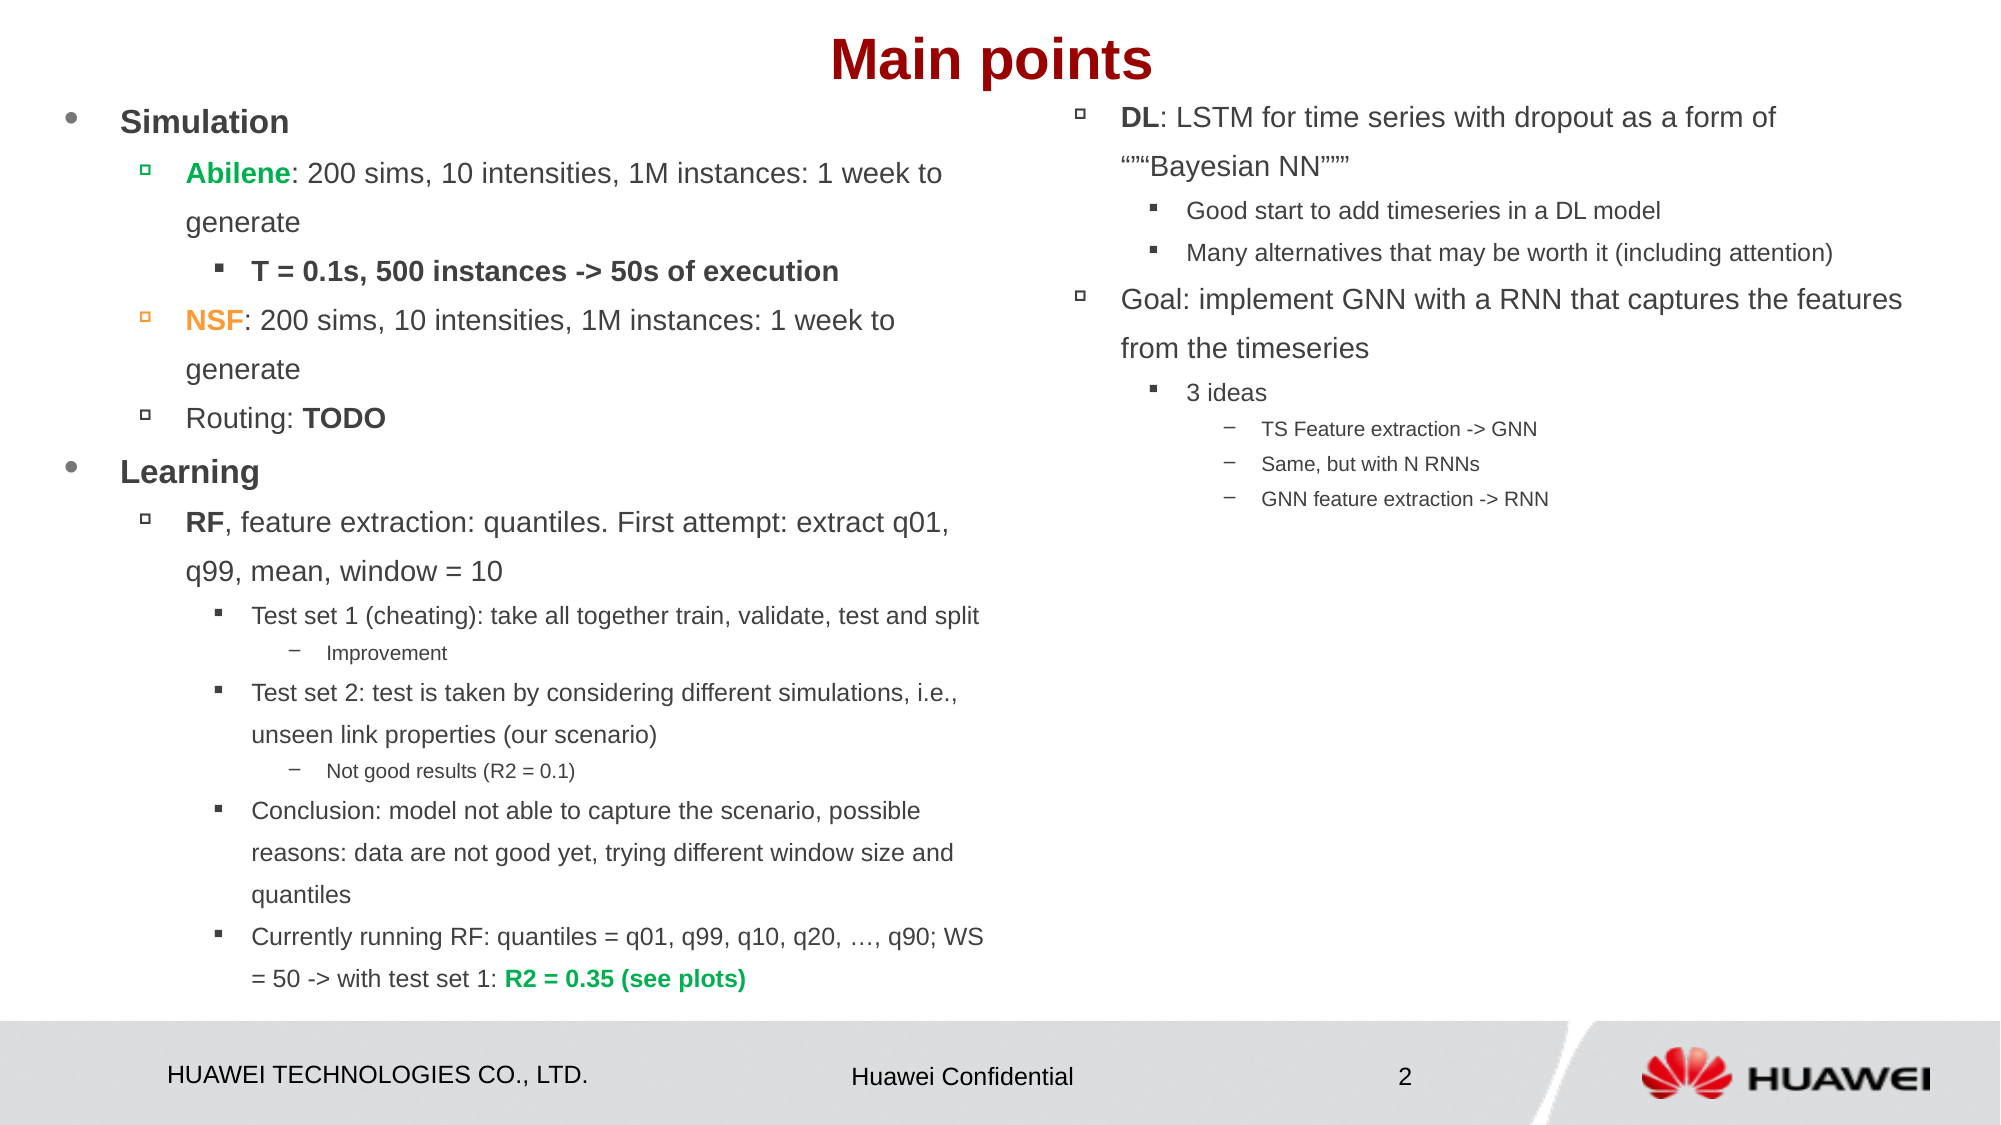

# Main points
Simulation
Abilene: 200 sims, 10 intensities, 1M instances: 1 week to generate
T = 0.1s, 500 instances -> 50s of execution
NSF: 200 sims, 10 intensities, 1M instances: 1 week to generate
Routing: TODO
Learning
RF, feature extraction: quantiles. First attempt: extract q01, q99, mean, window = 10
Test set 1 (cheating): take all together train, validate, test and split
Improvement
Test set 2: test is taken by considering different simulations, i.e., unseen link properties (our scenario)
Not good results (R2 = 0.1)
Conclusion: model not able to capture the scenario, possible reasons: data are not good yet, trying different window size and quantiles
Currently running RF: quantiles = q01, q99, q10, q20, …, q90; WS = 50 -> with test set 1: R2 = 0.35 (see plots)
DL: LSTM for time series with dropout as a form of “”“Bayesian NN”””
Good start to add timeseries in a DL model
Many alternatives that may be worth it (including attention)
Goal: implement GNN with a RNN that captures the features from the timeseries
3 ideas
TS Feature extraction -> GNN
Same, but with N RNNs
GNN feature extraction -> RNN